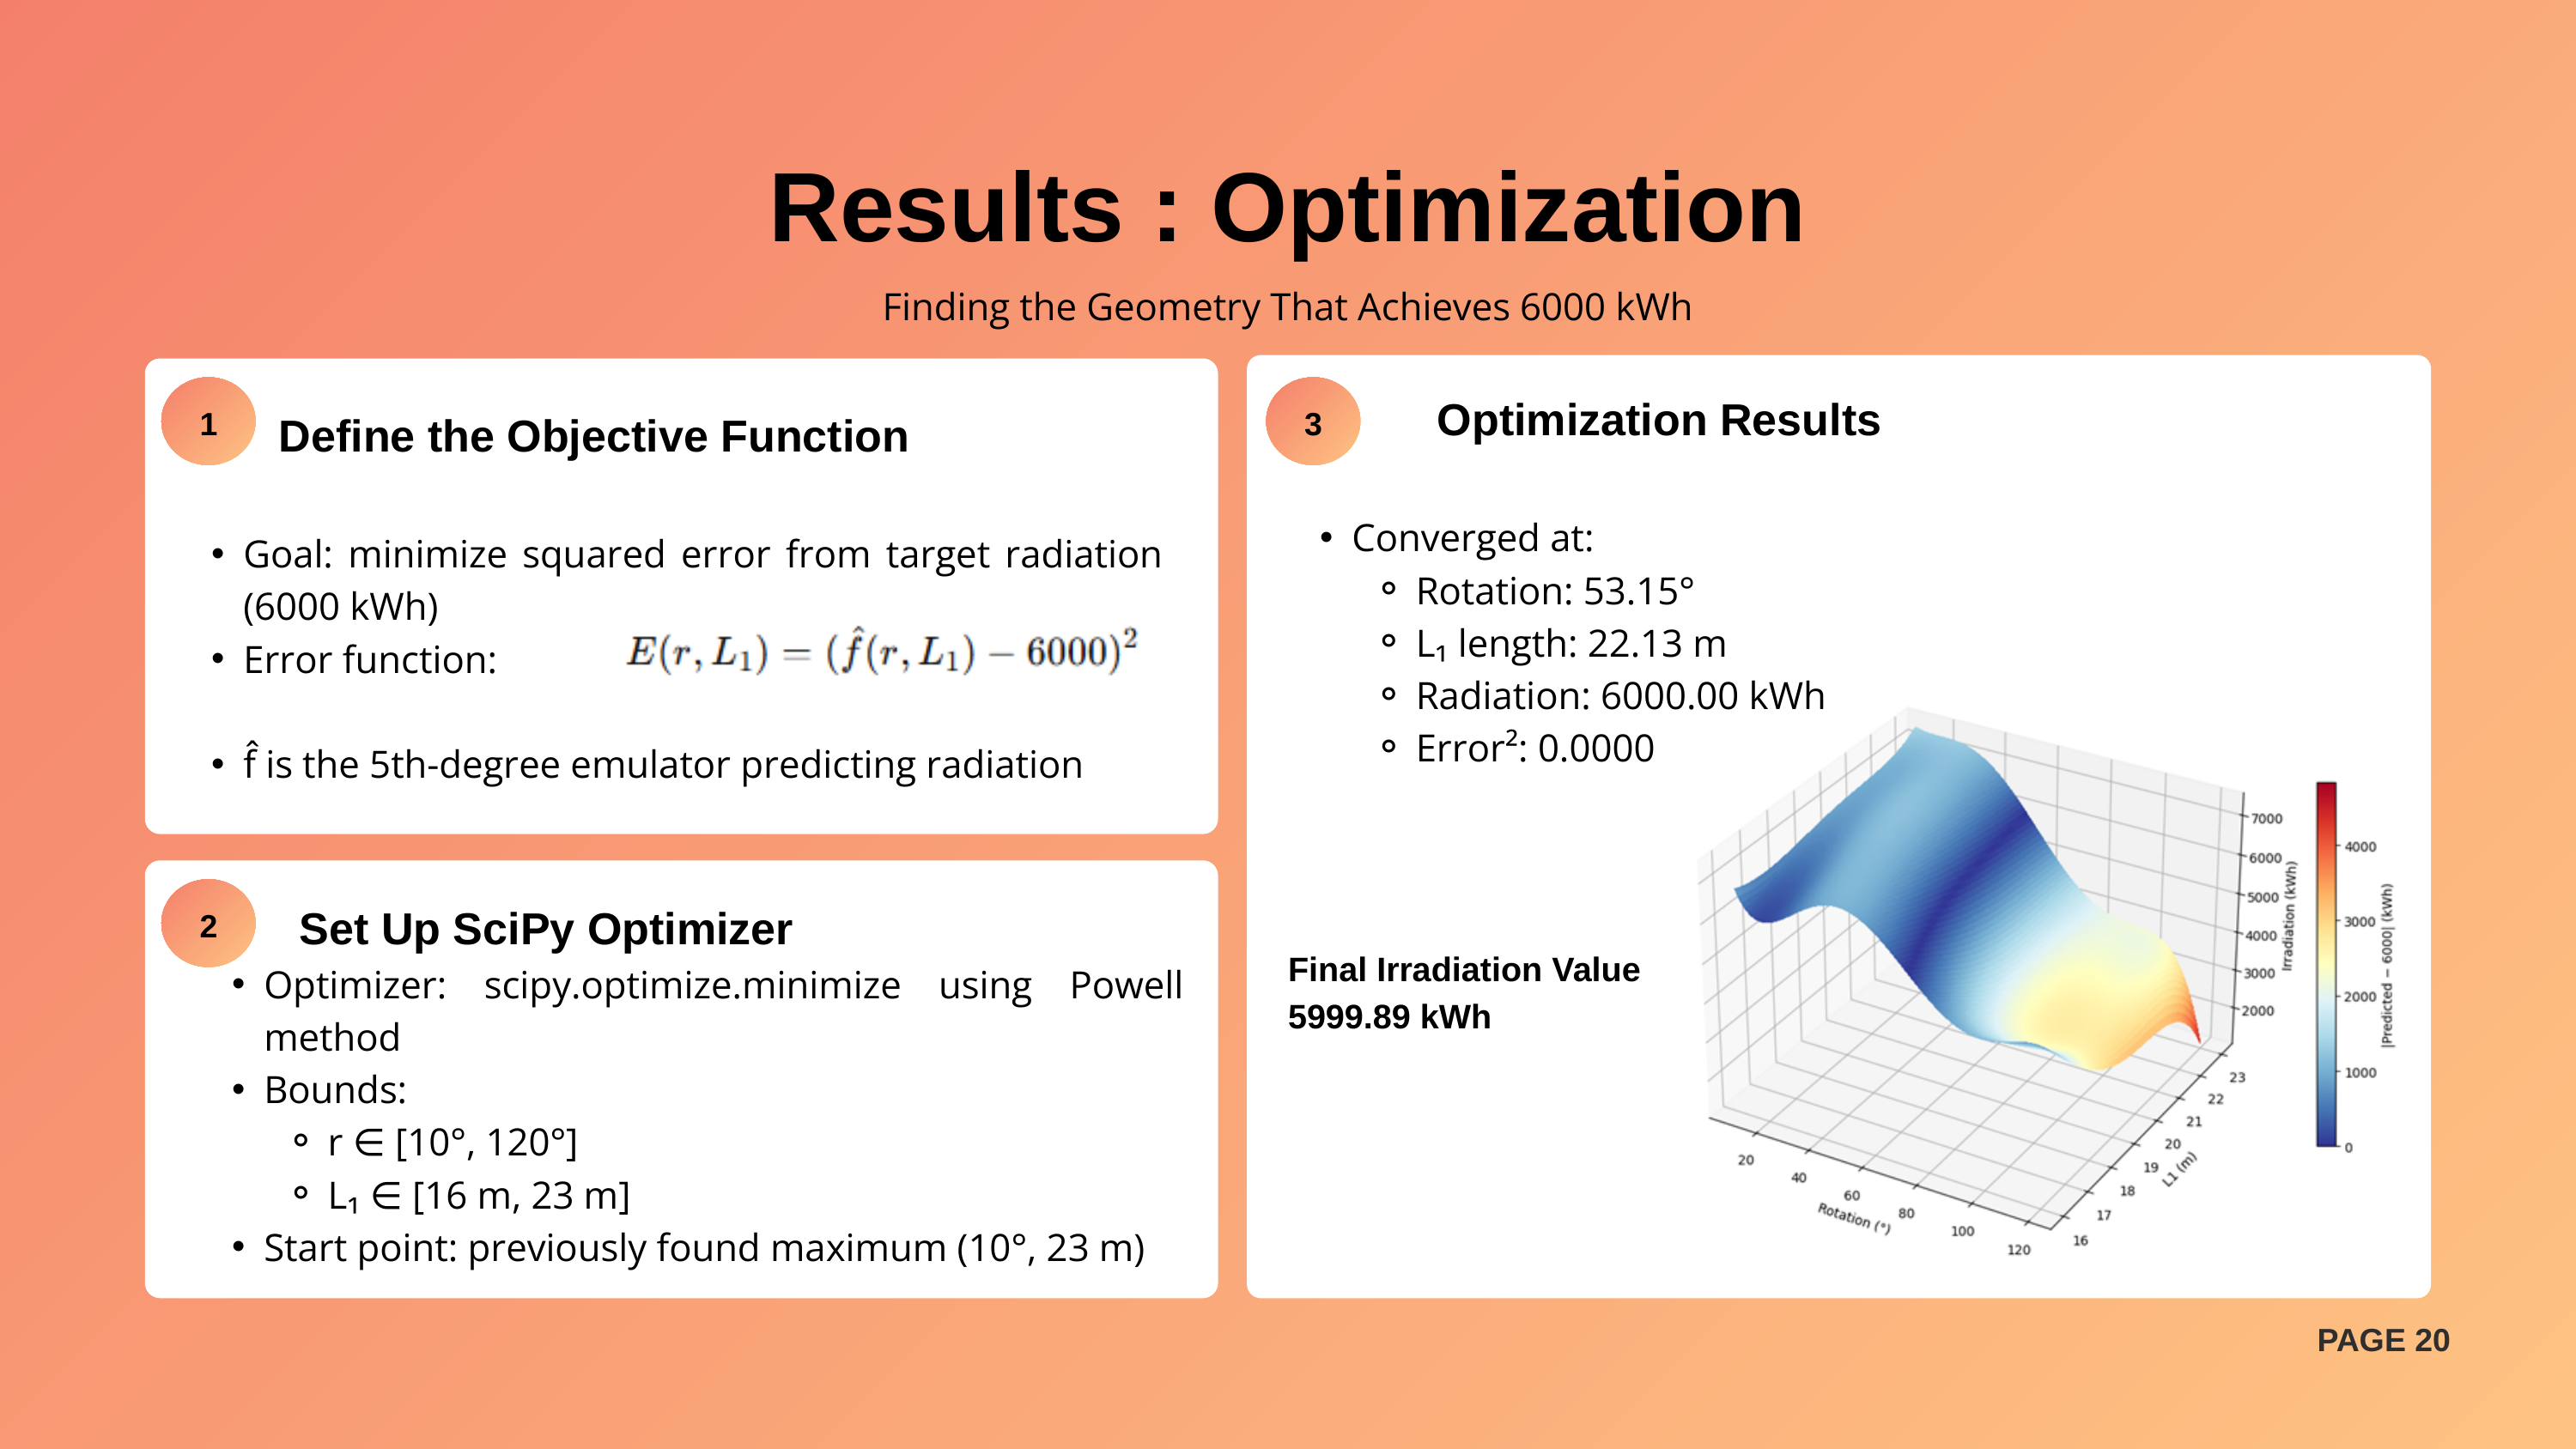

Results : Optimization
Finding the Geometry That Achieves 6000 kWh

            Optimization Results

Converged at:
Rotation: 53.15°
L₁ length: 22.13 m
Radiation: 6000.00 kWh
Error²: 0.0000

1

3
        Define the Objective Function

Goal: minimize squared error from target radiation (6000 kWh)
Error function:

f̂ is the 5th-degree emulator predicting radiation

2
        Set Up SciPy Optimizer
Optimizer: scipy.optimize.minimize using Powell method
Bounds:
r ∈ [10°, 120°]
L₁ ∈ [16 m, 23 m]
Start point: previously found maximum (10°, 23 m)

Final Irradiation Value
5999.89 kWh
PAGE 20